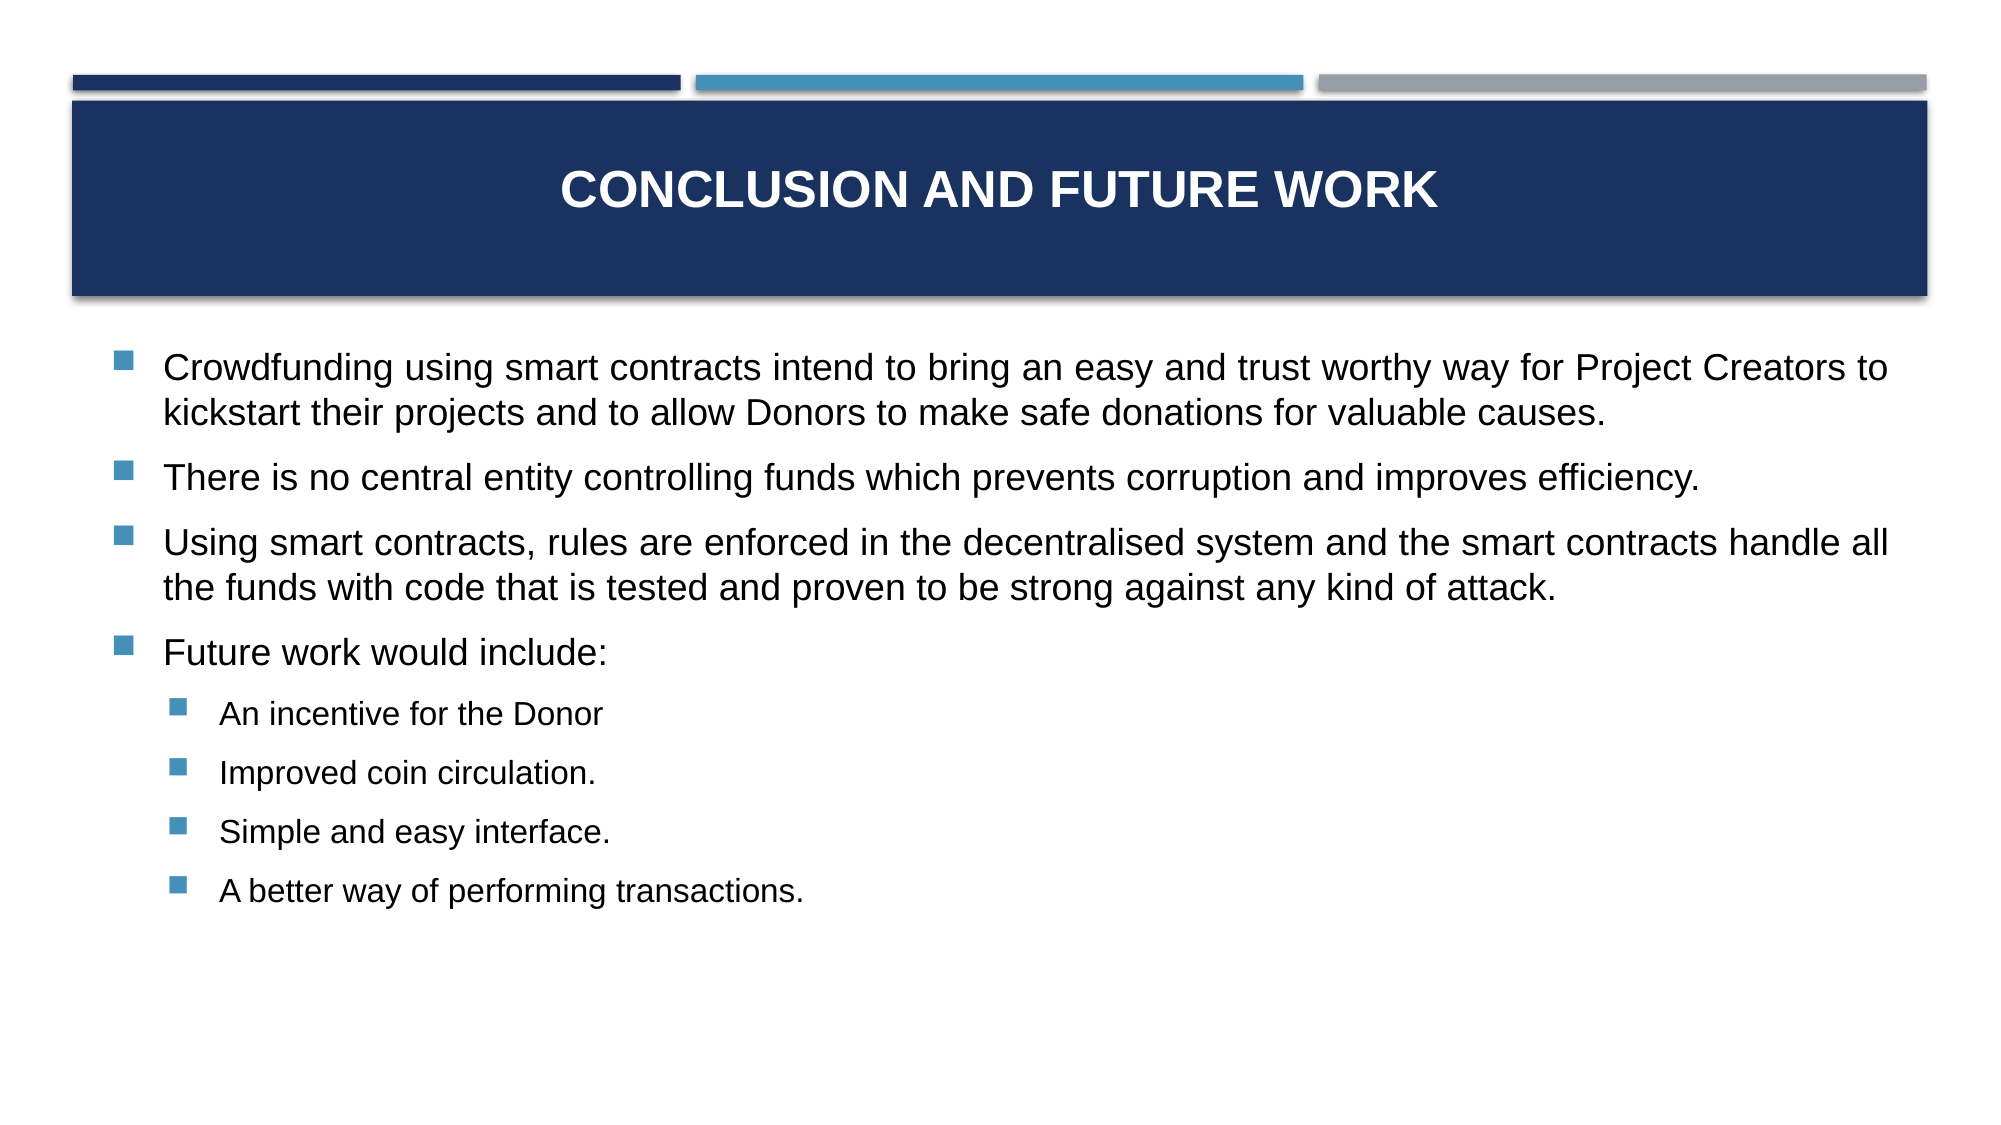

# CONCLUSION and Future Work
Crowdfunding using smart contracts intend to bring an easy and trust worthy way for Project Creators to kickstart their projects and to allow Donors to make safe donations for valuable causes.
There is no central entity controlling funds which prevents corruption and improves efficiency.
Using smart contracts, rules are enforced in the decentralised system and the smart contracts handle all the funds with code that is tested and proven to be strong against any kind of attack.
Future work would include:
An incentive for the Donor
Improved coin circulation.
Simple and easy interface.
A better way of performing transactions.